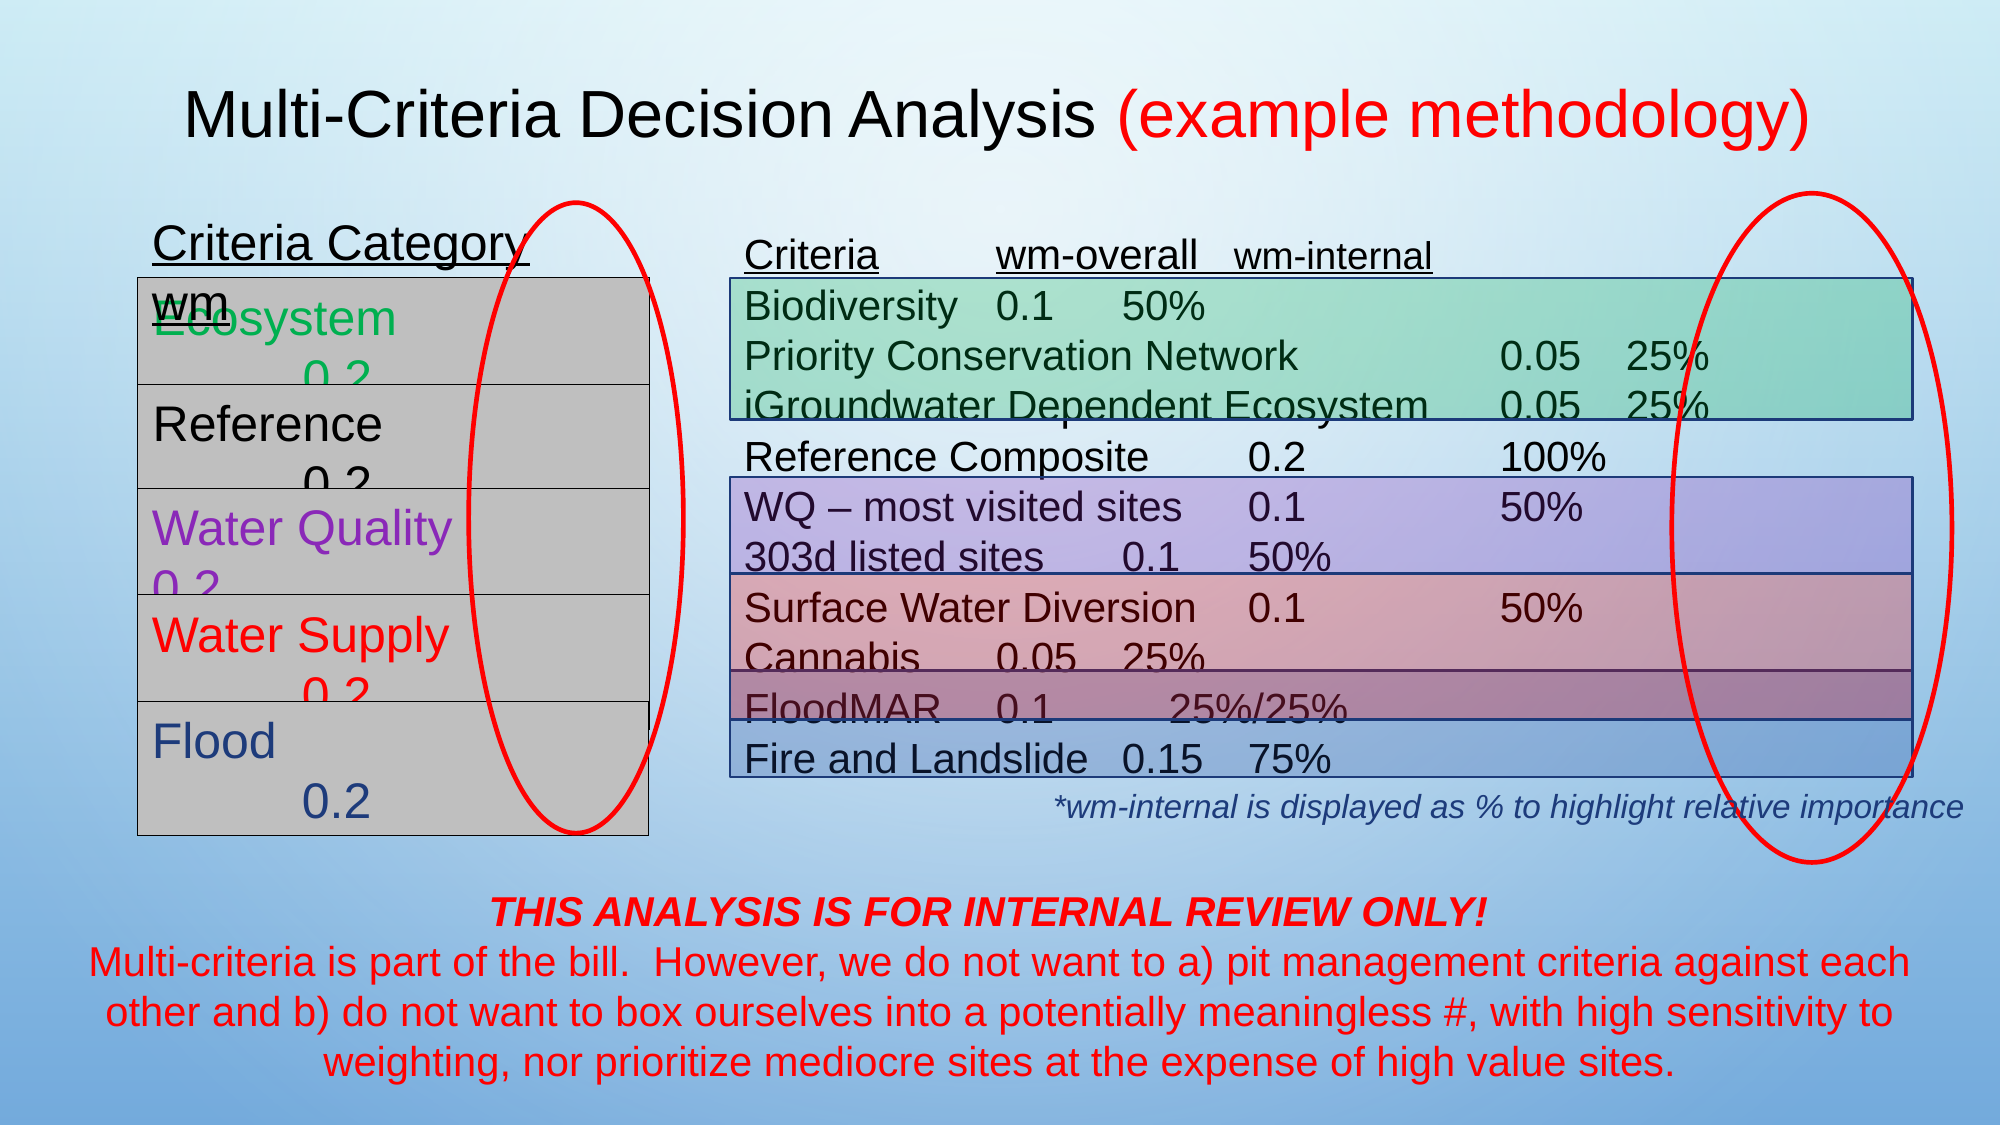

# Multi-Criteria Decision Analysis (example methodology)

Criteria Category	wm
Ecosystem			0.2
Reference			0.2
Water Quality 	0.2
Water Supply 		0.2
Flood				0.2
Criteria					wm-overall   wm-internal
Biodiversity				0.1		50%
Priority Conservation Network		0.05		25%
iGroundwater Dependent Ecosystem	0.05		25%
Reference Composite			0.2		100%
WQ – most visited sites			0.1		50%
303d listed sites				0.1		50%
Surface Water Diversion			0.1		50%
Cannabis				0.05		25%
FloodMAR				0.1	    25%/25%
Fire and Landslide			0.15		75%

*wm-internal is displayed as % to highlight relative importance
THIS ANALYSIS IS FOR INTERNAL REVIEW ONLY!
Multi-criteria is part of the bill.  However, we do not want to a) pit management criteria against each other and b) do not want to box ourselves into a potentially meaningless #, with high sensitivity to weighting, nor prioritize mediocre sites at the expense of high value sites.